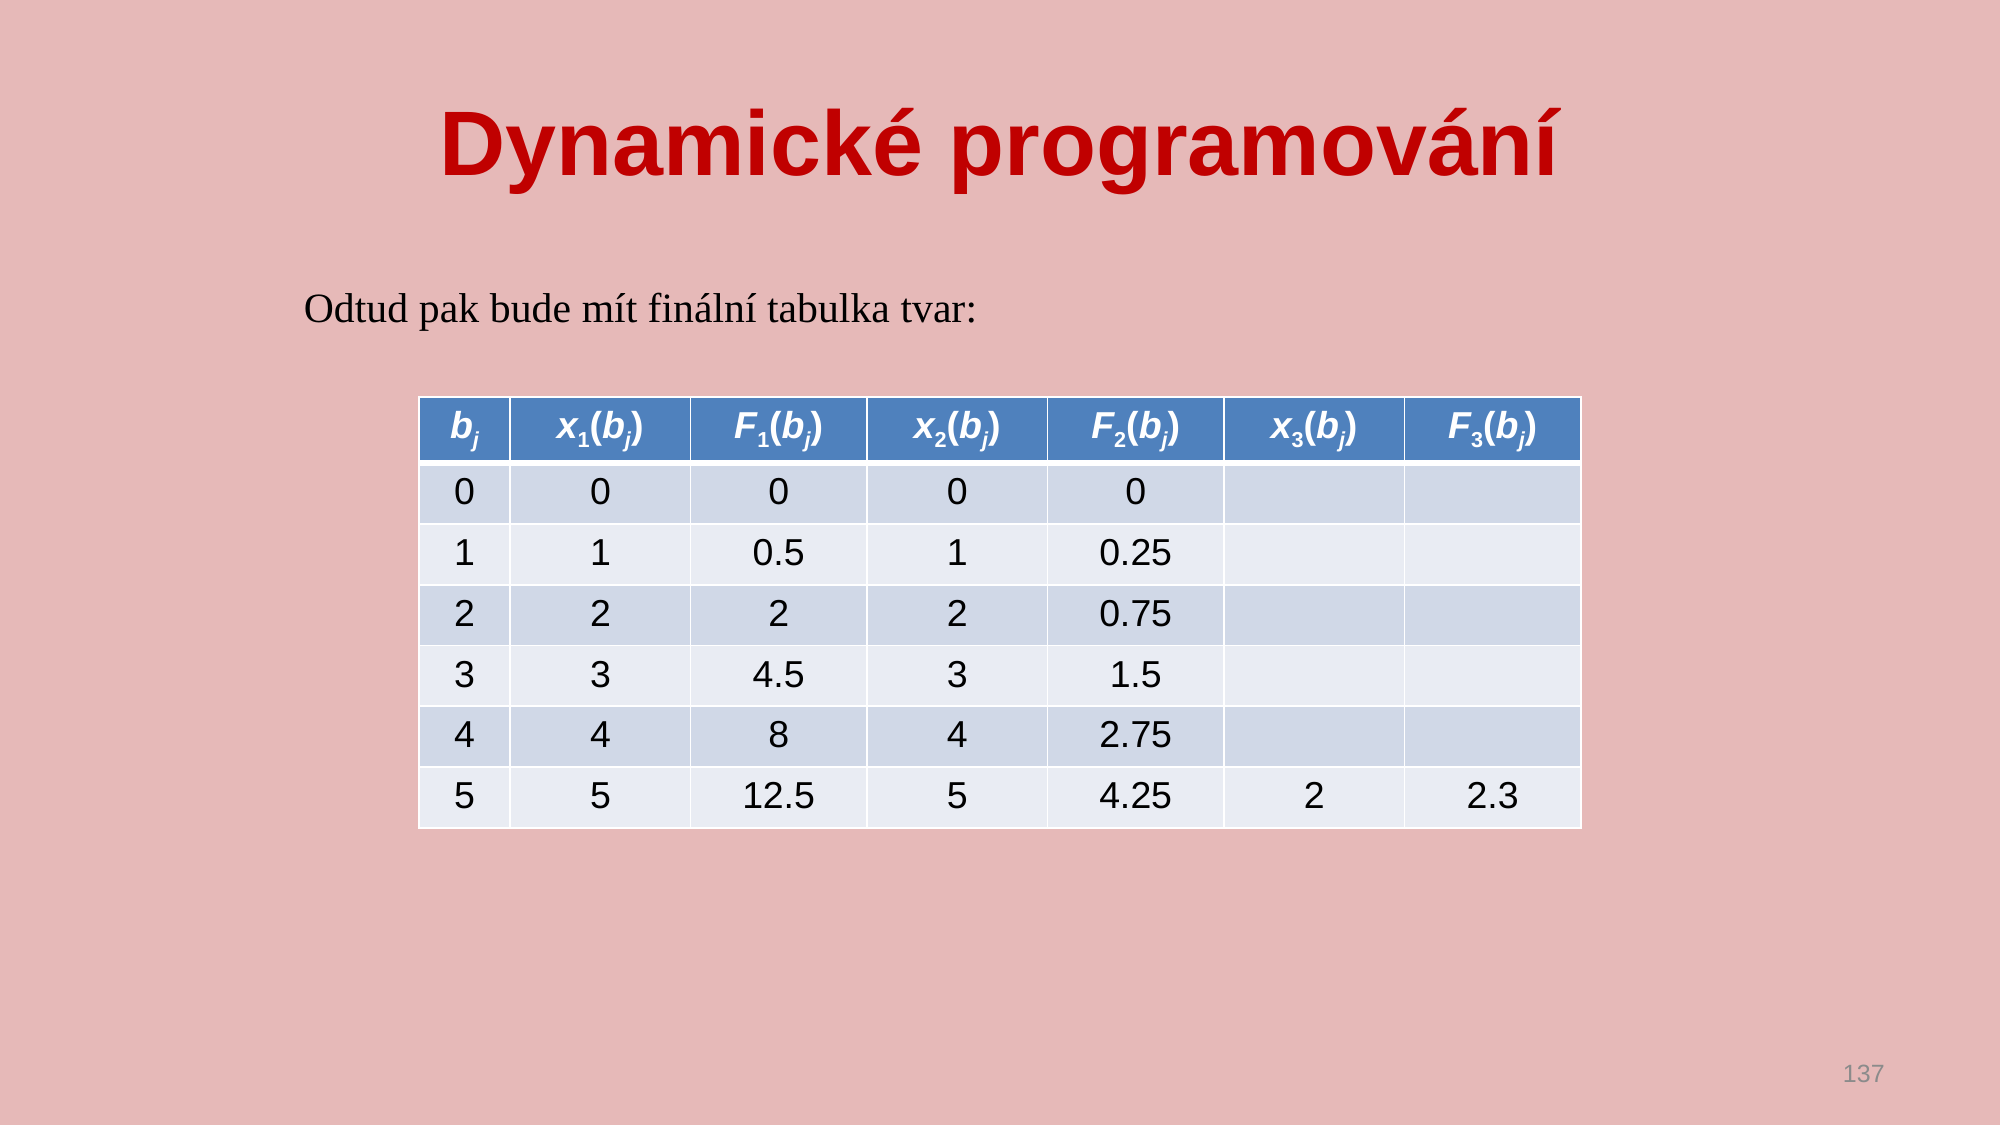

# Dynamické programování

Odtud pak bude mít finální tabulka tvar:
| bj | x1(bj) | F1(bj) | x2(bj) | F2(bj) | x3(bj) | F3(bj) |
| --- | --- | --- | --- | --- | --- | --- |
| 0 | 0 | 0 | 0 | 0 |  |  |
| 1 | 1 | 0.5 | 1 | 0.25 |  |  |
| 2 | 2 | 2 | 2 | 0.75 |  |  |
| 3 | 3 | 4.5 | 3 | 1.5 |  |  |
| 4 | 4 | 8 | 4 | 2.75 |  |  |
| 5 | 5 | 12.5 | 5 | 4.25 | 2 | 2.3 |
137